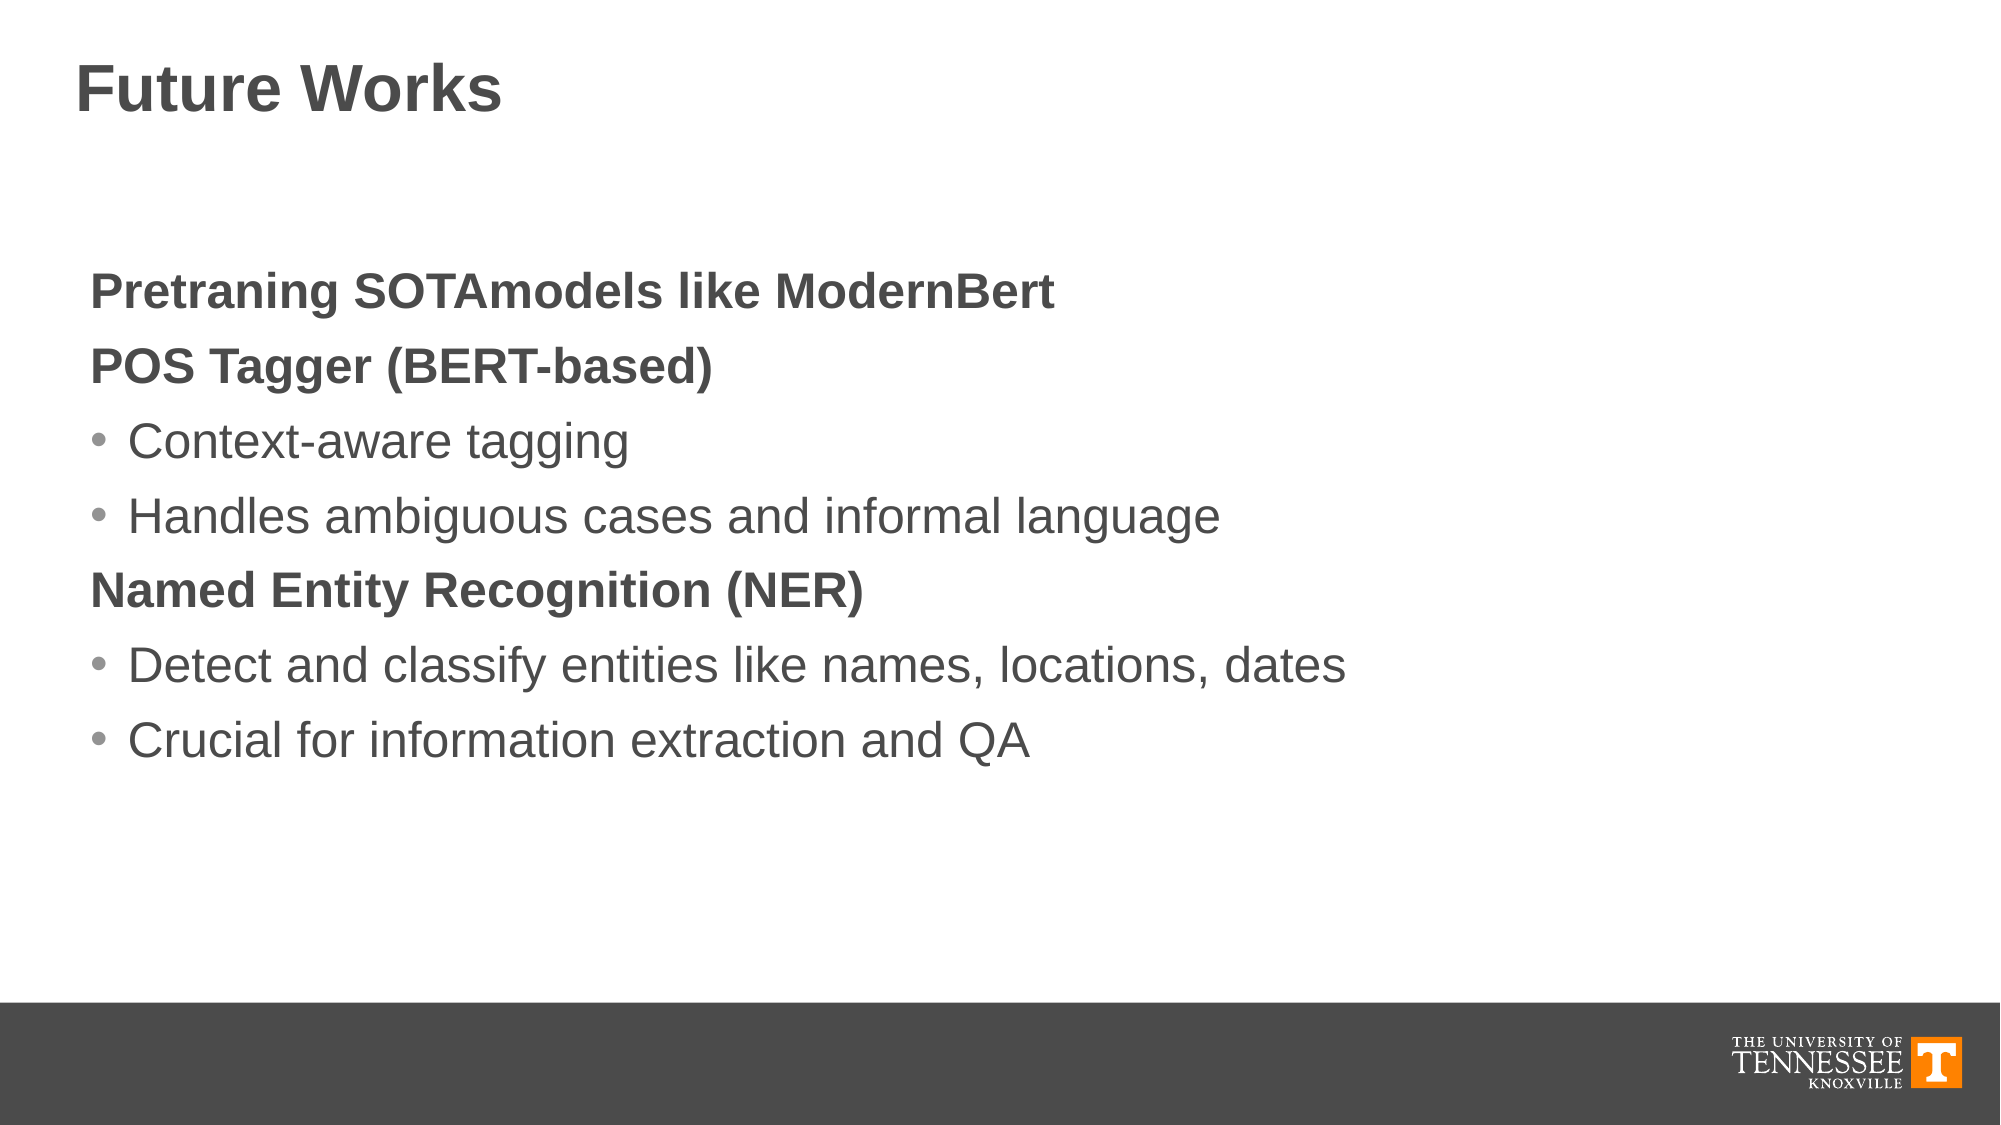

# Future Works
Pretraning SOTAmodels like ModernBert
POS Tagger (BERT-based)
Context-aware tagging
Handles ambiguous cases and informal language
Named Entity Recognition (NER)
Detect and classify entities like names, locations, dates
Crucial for information extraction and QA